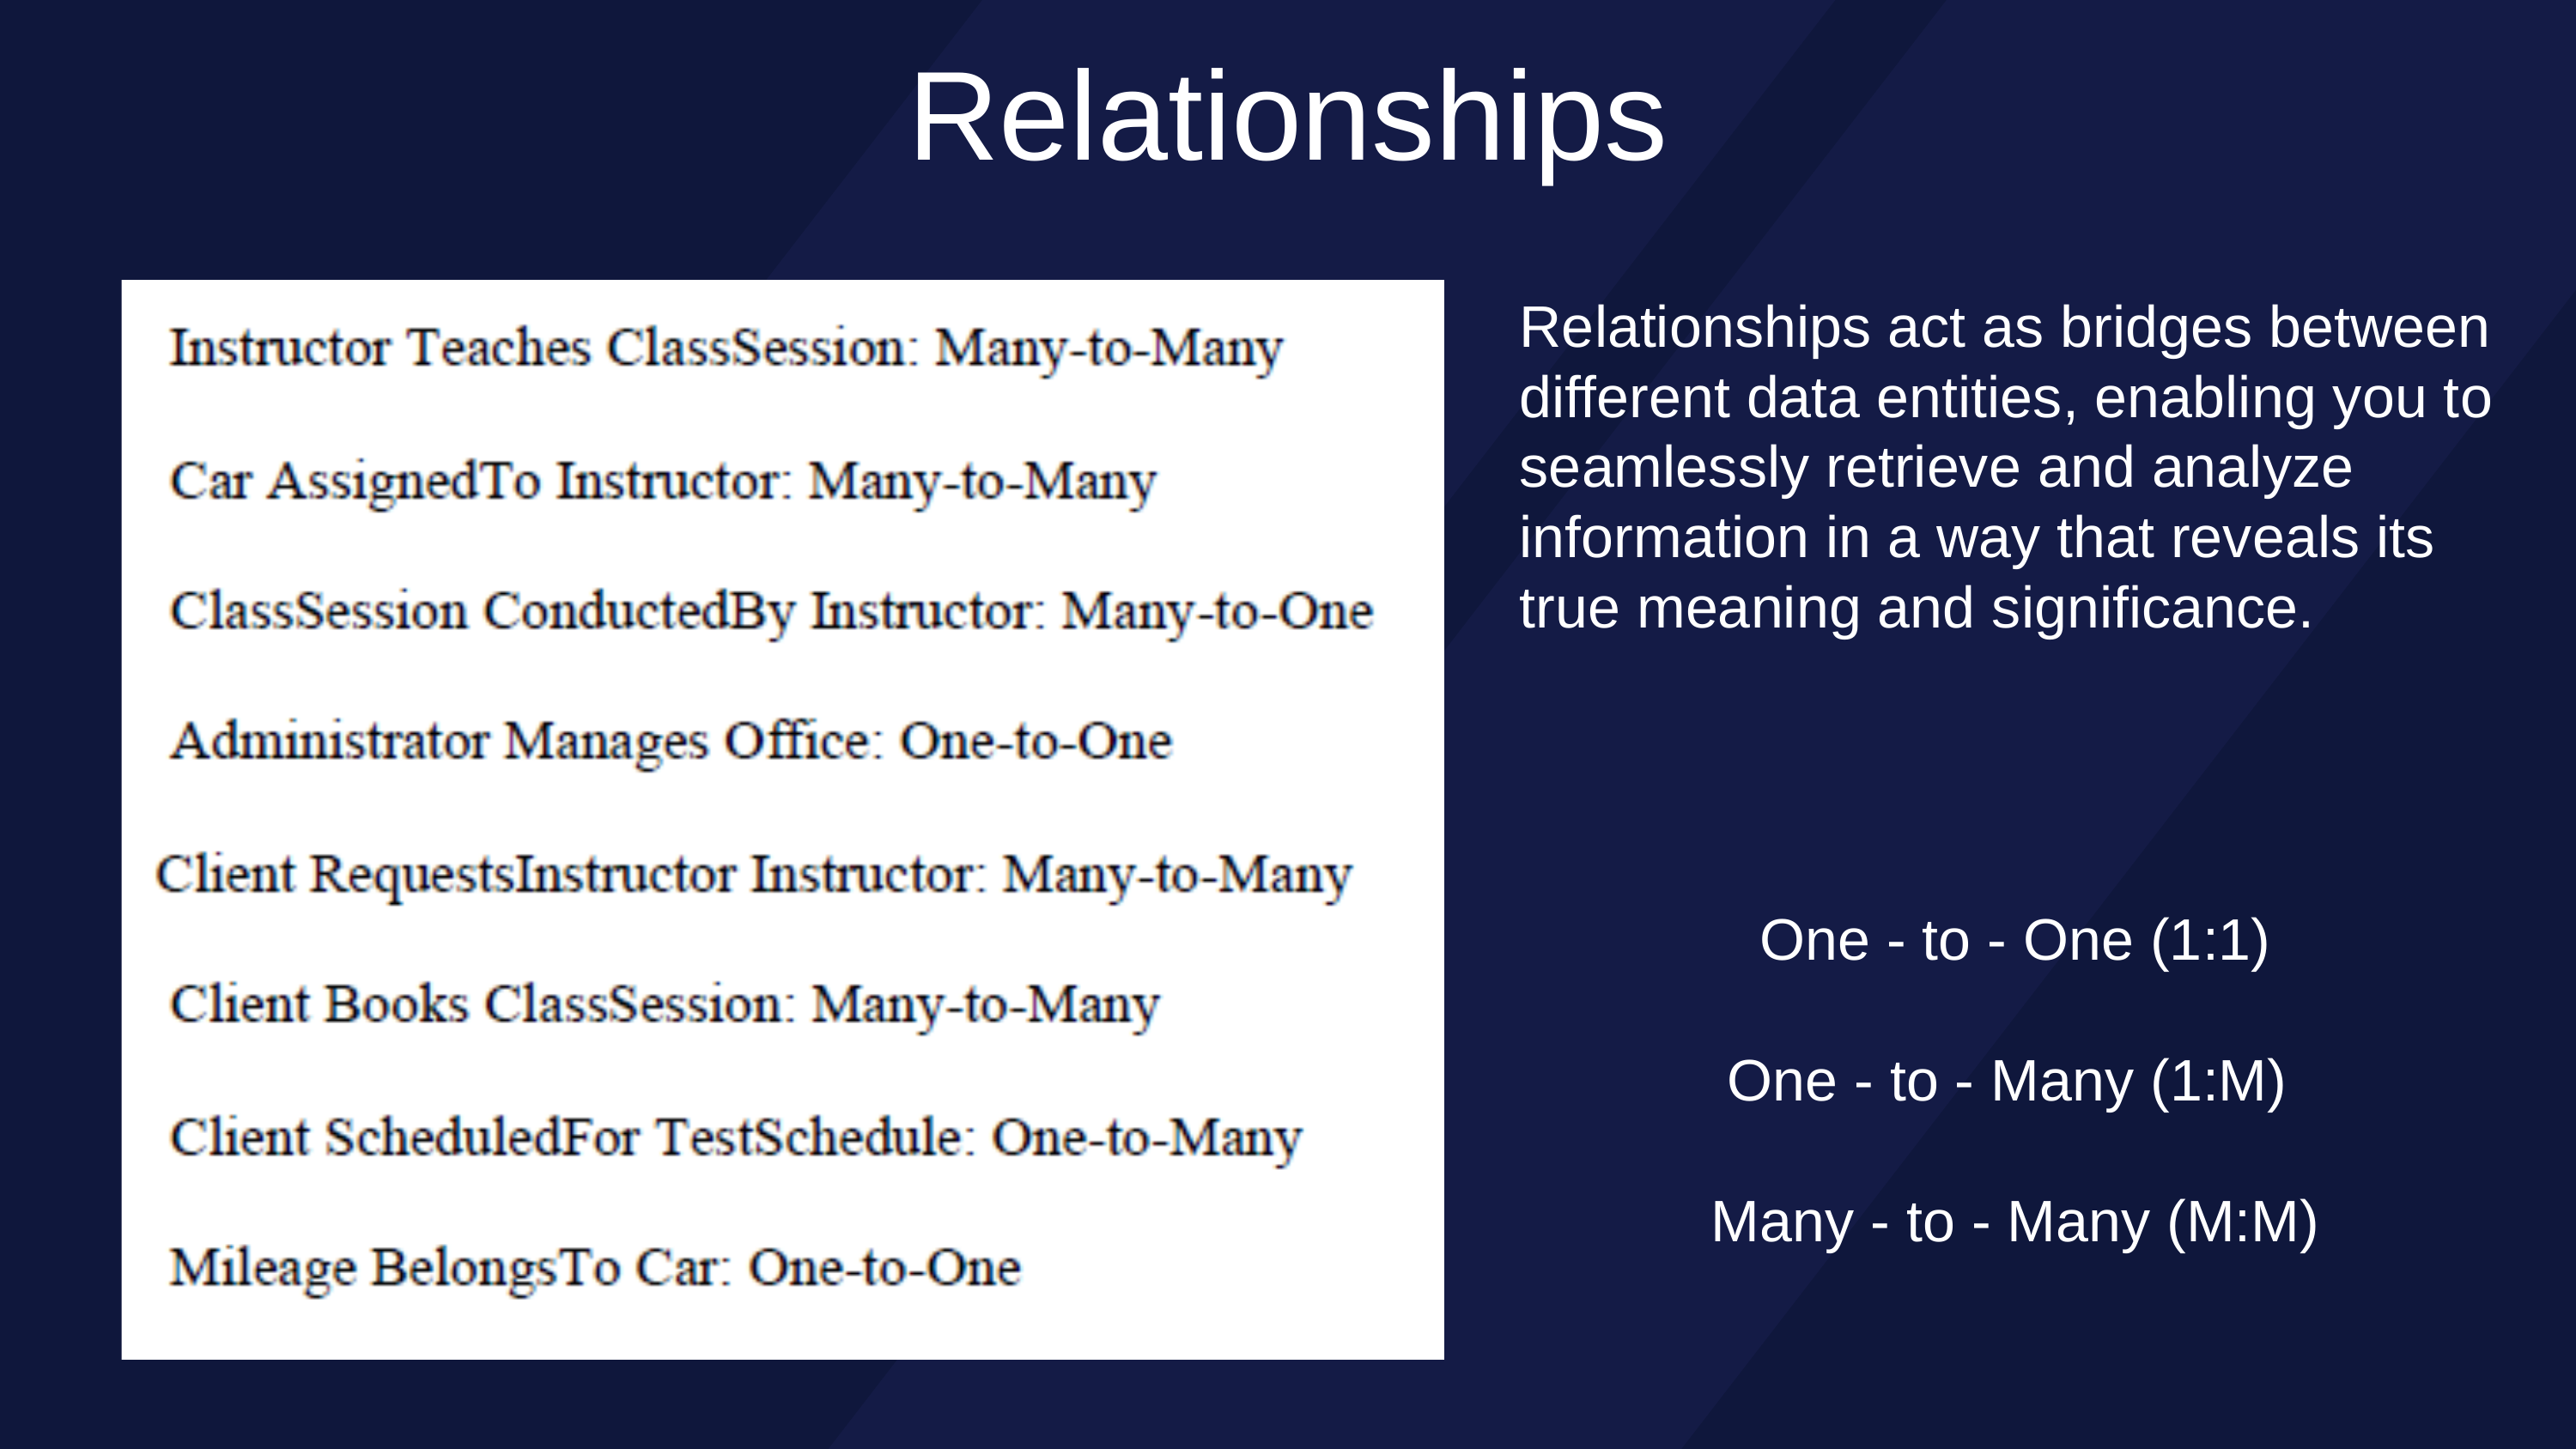

Relationships

Relationships act as bridges between different data entities, enabling you to seamlessly retrieve and analyze information in a way that reveals its true meaning and significance.
One - to - One (1:1)

One - to - Many (1:M)

Many - to - Many (M:M)